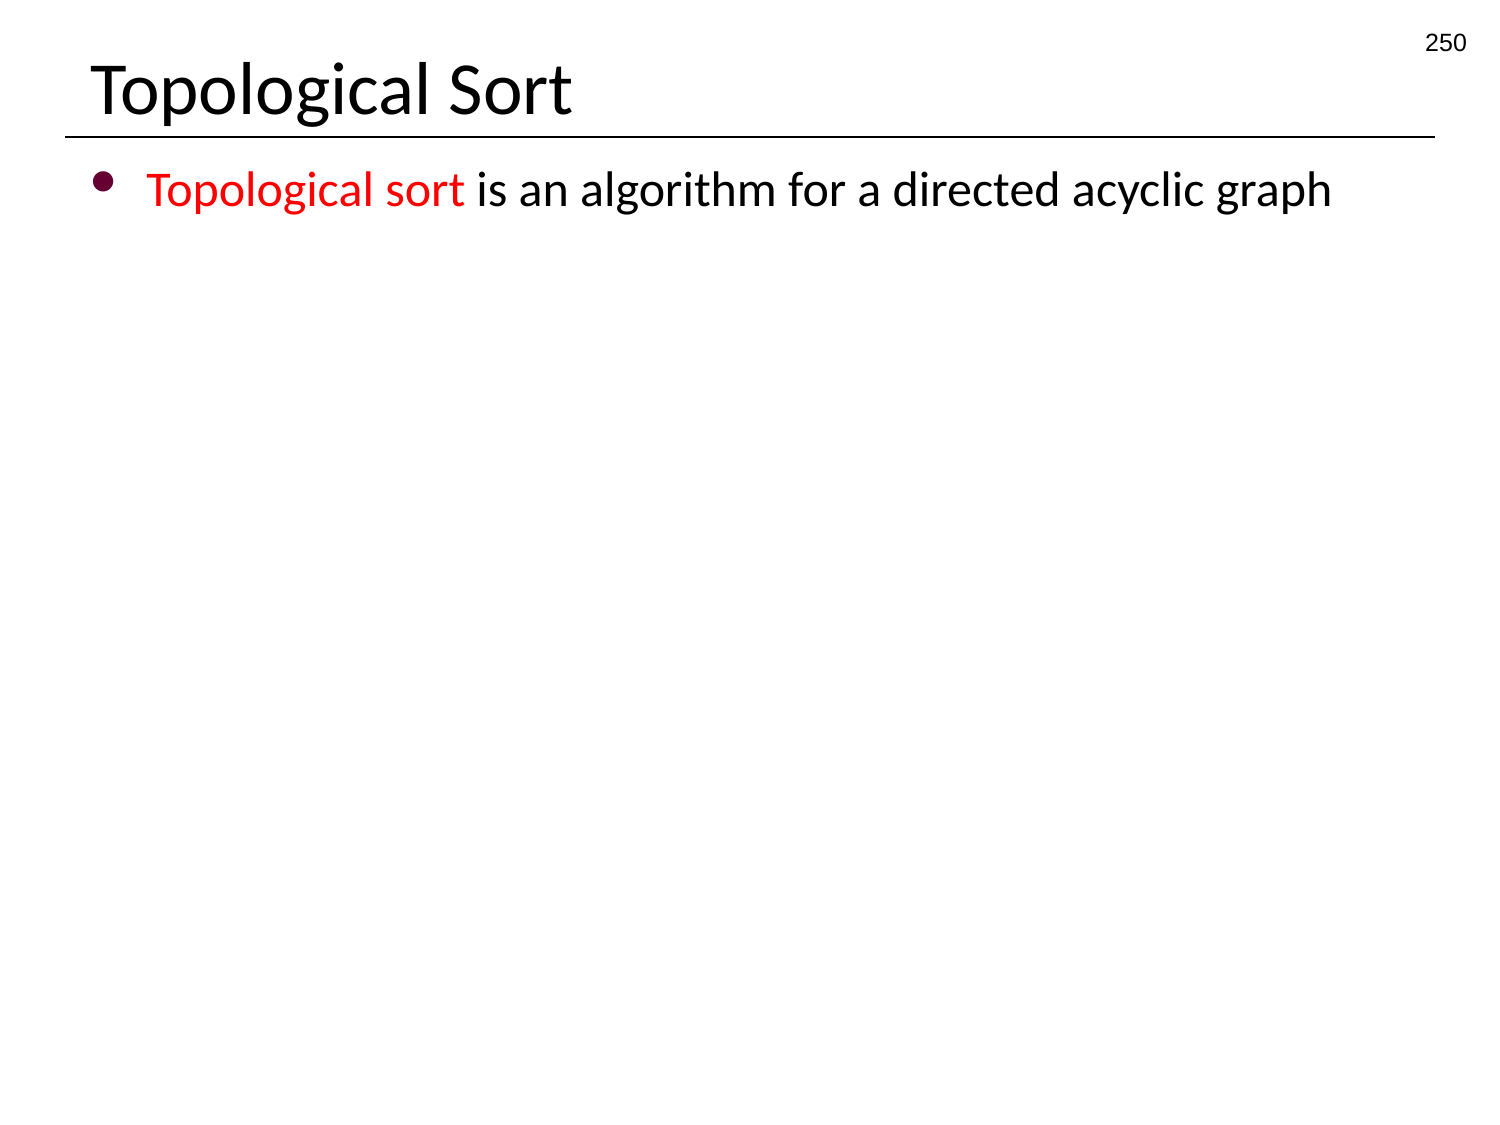

250
# Topological Sort
Topological sort is an algorithm for a directed acyclic graph